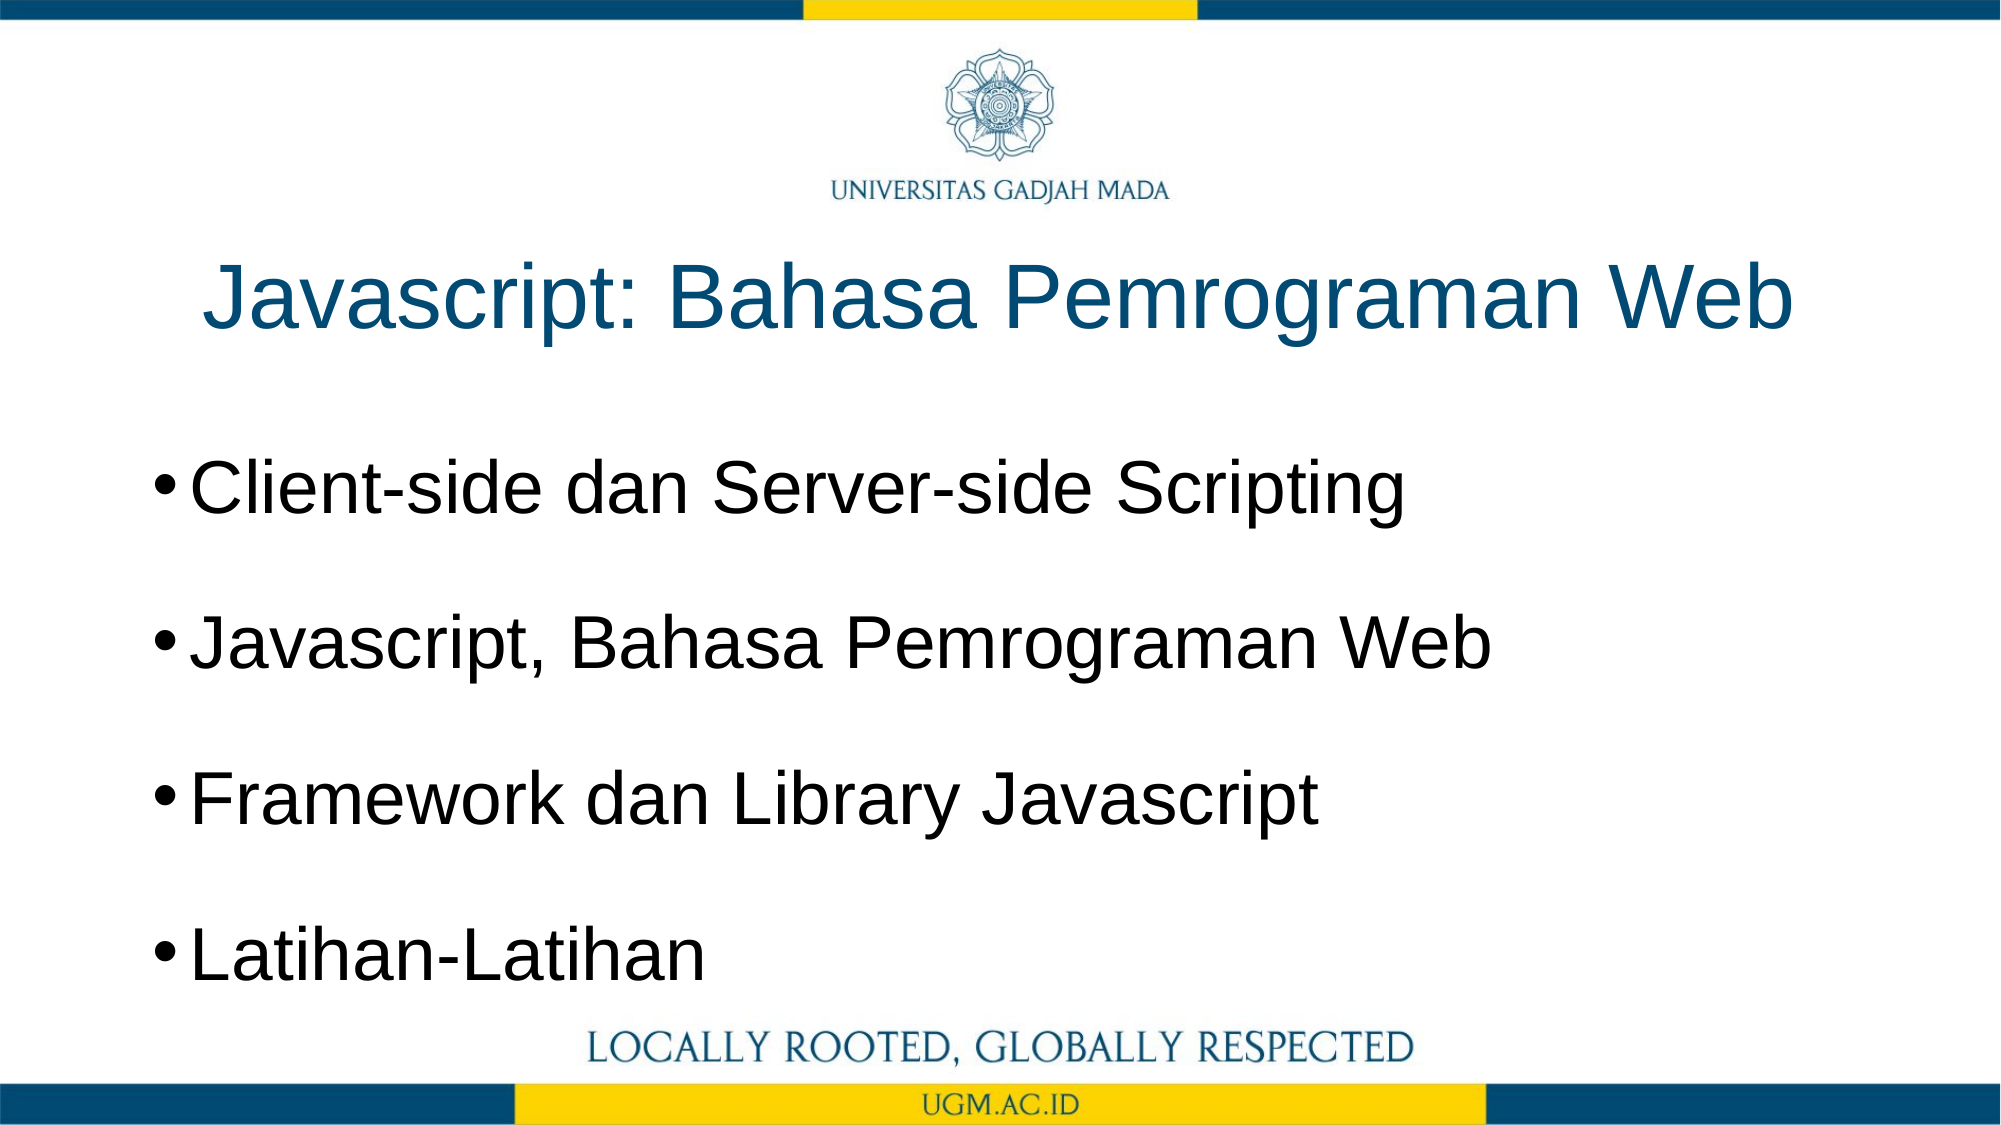

# Javascript: Bahasa Pemrograman Web
Client-side dan Server-side Scripting
Javascript, Bahasa Pemrograman Web
Framework dan Library Javascript
Latihan-Latihan